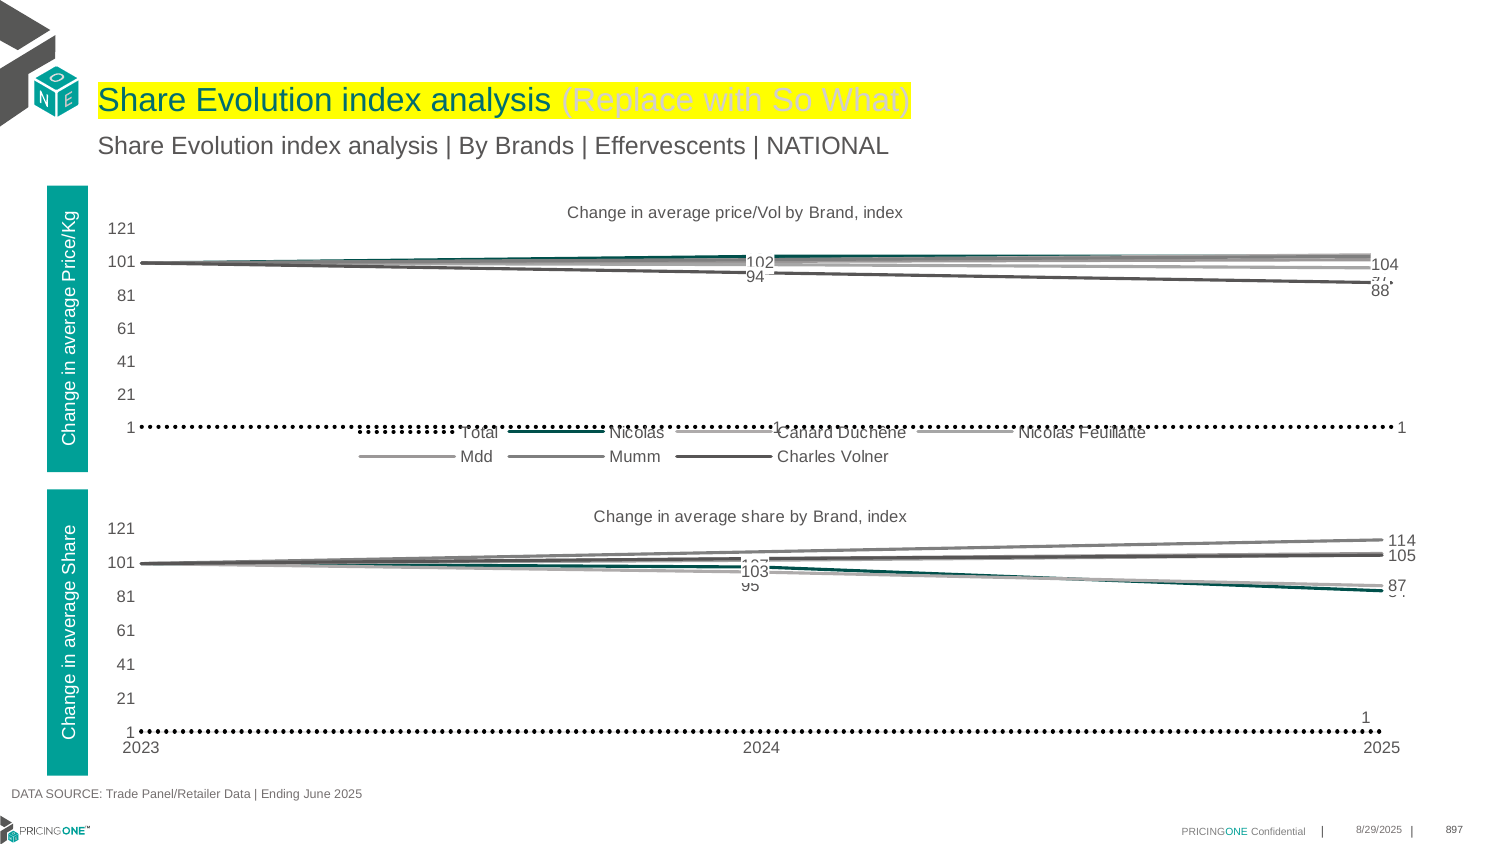

# Share Evolution index analysis (Replace with So What)
Share Evolution index analysis | By Brands | Effervescents | NATIONAL

### Chart: Change in average price/Vol by Brand, index

| Category | Total | Nicolas | Canard Duchêne | Nicolas Feuillatte | Mdd | Mumm | Charles Volner |
|---|---|---|---|---|---|---|---|
| 2023 | 1.0 | 100.0 | 100.0 | 100.0 | 100.0 | 100.0 | 100.0 |
| 2024 | 0.9823958681592327 | 104.0 | 102.0 | 99.0 | 101.0 | 102.0 | 94.0 |
| 2025 | 0.968307951257191 | 104.0 | 105.0 | 97.0 | 102.0 | 104.0 | 88.0 |
Change in average Price/Kg

### Chart: Change in average share by Brand, index

| Category | Total | Nicolas | Canard Duchêne | Nicolas Feuillatte | Mdd | Mumm | Charles Volner |
|---|---|---|---|---|---|---|---|
| 2023 | 1.0 | 100.0 | 100.0 | 100.0 | 100.0 | 100.0 | 100.0 |
| 2024 | 1.0 | 98.0 | 95.0 | 102.0 | 103.0 | 107.0 | 103.0 |
| 2025 | 1.0 | 84.0 | 87.0 | 105.0 | 106.0 | 114.0 | 105.0 |
Change in average Share
DATA SOURCE: Trade Panel/Retailer Data | Ending June 2025

8/29/2025
897